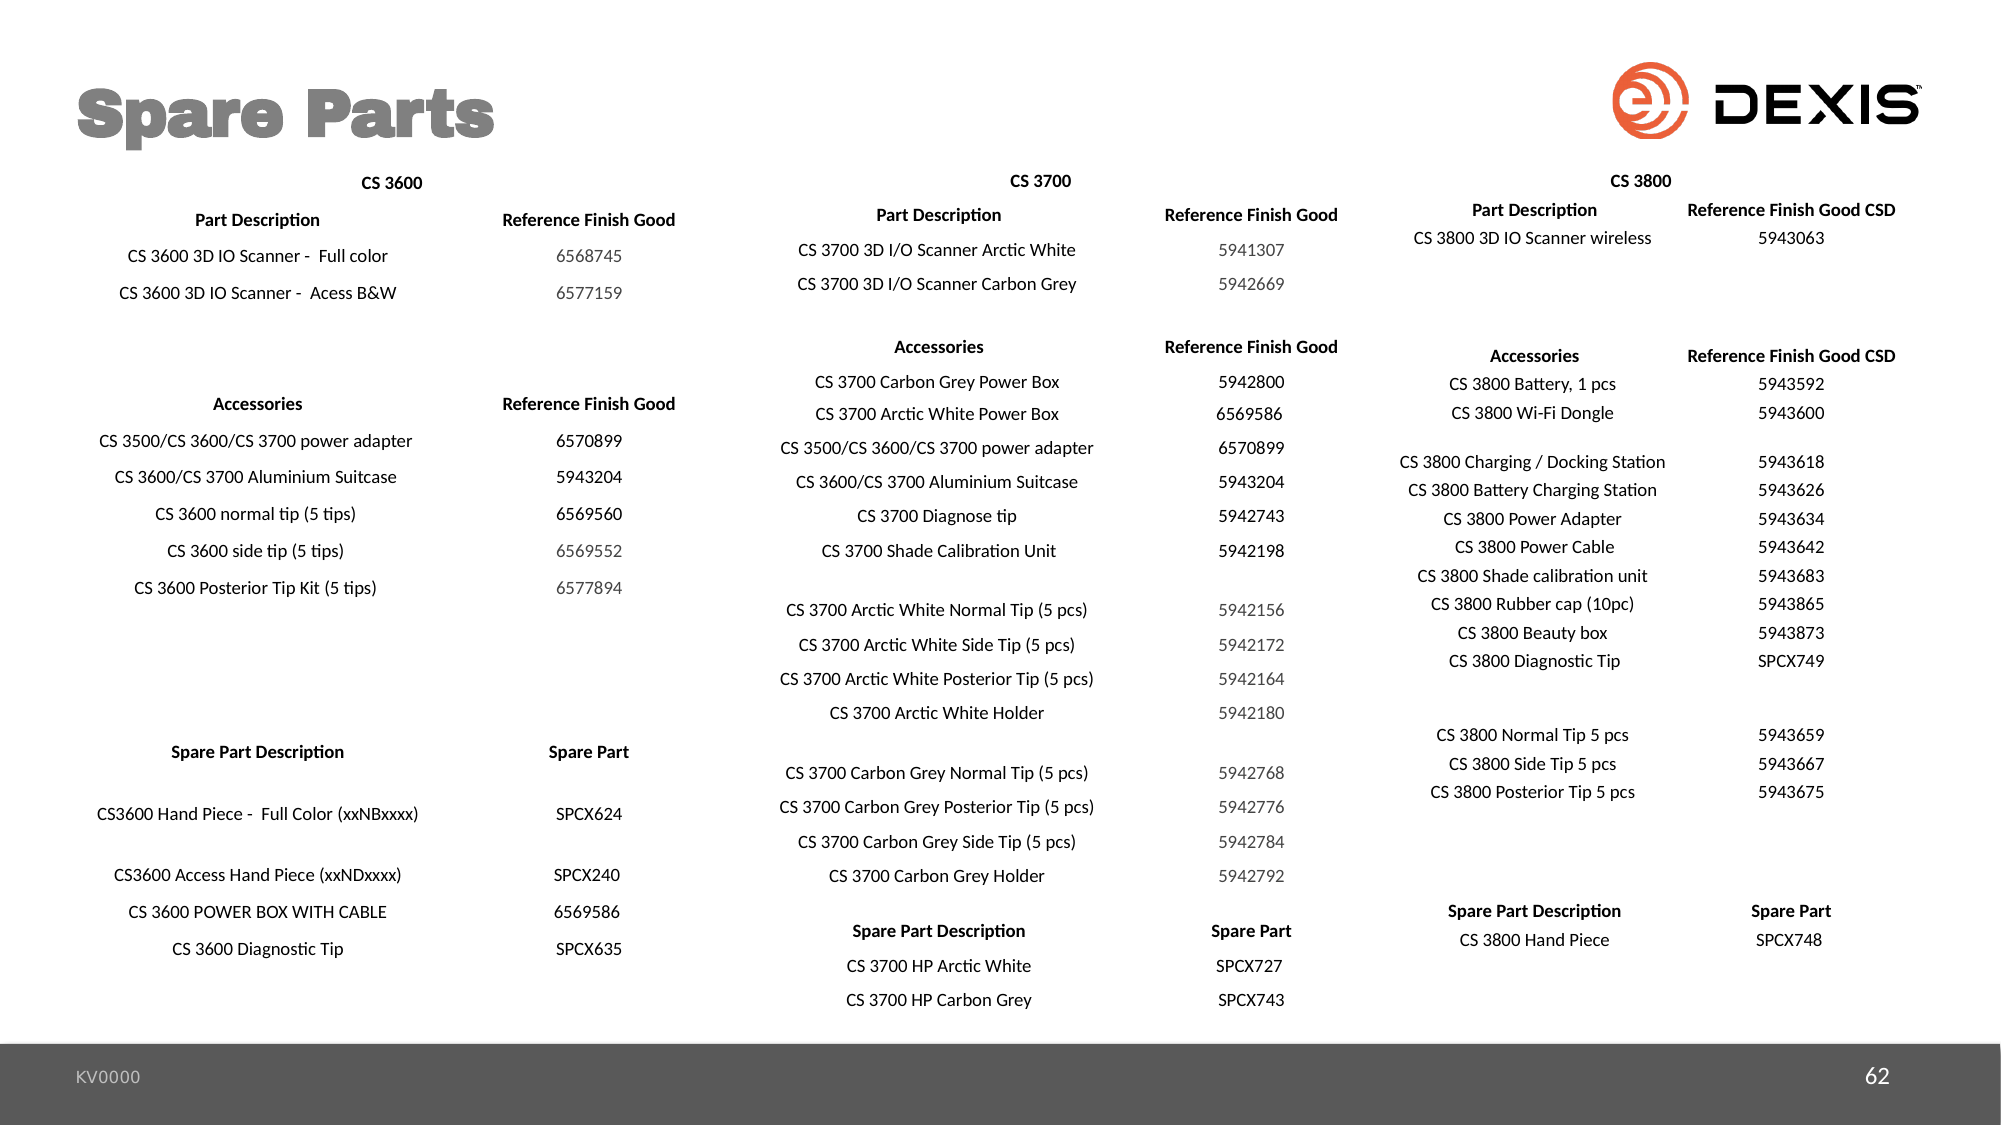

# Spare Parts
| CS 3700 |  |
| --- | --- |
| Part Description | Reference Finish Good |
| CS 3700 3D I/O Scanner Arctic White | 5941307 |
| CS 3700 3D I/O Scanner Carbon Grey | 5942669 |
|  |  |
| Accessories | Reference Finish Good |
| CS 3700 Carbon Grey Power Box | 5942800 |
| CS 3700 Arctic White Power Box | 6569586 |
| CS 3500/CS 3600/CS 3700 power adapter | 6570899 |
| CS 3600/CS 3700 Aluminium Suitcase | 5943204 |
| CS 3700 Diagnose tip | 5942743 |
| CS 3700 Shade Calibration Unit | 5942198 |
|  |  |
| CS 3700 Arctic White Normal Tip (5 pcs) | 5942156 |
| CS 3700 Arctic White Side Tip (5 pcs) | 5942172 |
| CS 3700 Arctic White Posterior Tip (5 pcs) | 5942164 |
| CS 3700 Arctic White Holder | 5942180 |
|  |  |
| CS 3700 Carbon Grey Normal Tip (5 pcs) | 5942768 |
| CS 3700 Carbon Grey Posterior Tip (5 pcs) | 5942776 |
| CS 3700 Carbon Grey Side Tip (5 pcs) | 5942784 |
| CS 3700 Carbon Grey Holder | 5942792 |
|  |  |
| Spare Part Description | Spare Part |
| CS 3700 HP Arctic White | SPCX727 |
| CS 3700 HP Carbon Grey | SPCX743 |
| CS 3800 |  |
| --- | --- |
| Part Description | Reference Finish Good CSD |
| CS 3800 3D IO Scanner wireless | 5943063 |
|  |  |
| Accessories | Reference Finish Good CSD |
| CS 3800 Battery, 1 pcs | 5943592 |
| CS 3800 Wi-Fi Dongle | 5943600 |
| CS 3800 Charging / Docking Station | 5943618 |
| CS 3800 Battery Charging Station | 5943626 |
| CS 3800 Power Adapter | 5943634 |
| CS 3800 Power Cable | 5943642 |
| CS 3800 Shade calibration unit | 5943683 |
| CS 3800 Rubber cap (10pc) | 5943865 |
| CS 3800 Beauty box | 5943873 |
| CS 3800 Diagnostic Tip | SPCX749 |
|  |  |
| CS 3800 Normal Tip 5 pcs | 5943659 |
| CS 3800 Side Tip 5 pcs | 5943667 |
| CS 3800 Posterior Tip 5 pcs | 5943675 |
|  |  |
|  |  |
| Spare Part Description | Spare Part |
| CS 3800 Hand Piece | SPCX748 |
| CS 3600 |  |
| --- | --- |
| Part Description | Reference Finish Good |
| CS 3600 3D IO Scanner - Full color | 6568745 |
| CS 3600 3D IO Scanner - Acess B&W | 6577159 |
|  |  |
|  |  |
| Accessories | Reference Finish Good |
| CS 3500/CS 3600/CS 3700 power adapter | 6570899 |
| CS 3600/CS 3700 Aluminium Suitcase | 5943204 |
| CS 3600 normal tip (5 tips) | 6569560 |
| CS 3600 side tip (5 tips) | 6569552 |
| CS 3600 Posterior Tip Kit (5 tips) | 6577894 |
|  |  |
|  |  |
|  |  |
| Spare Part Description | Spare Part |
| CS3600 Hand Piece - Full Color (xxNBxxxx) | SPCX624 |
| CS3600 Access Hand Piece (xxNDxxxx) | SPCX240 |
| CS 3600 POWER BOX WITH CABLE | 6569586 |
| CS 3600 Diagnostic Tip | SPCX635 |

62
KV0000